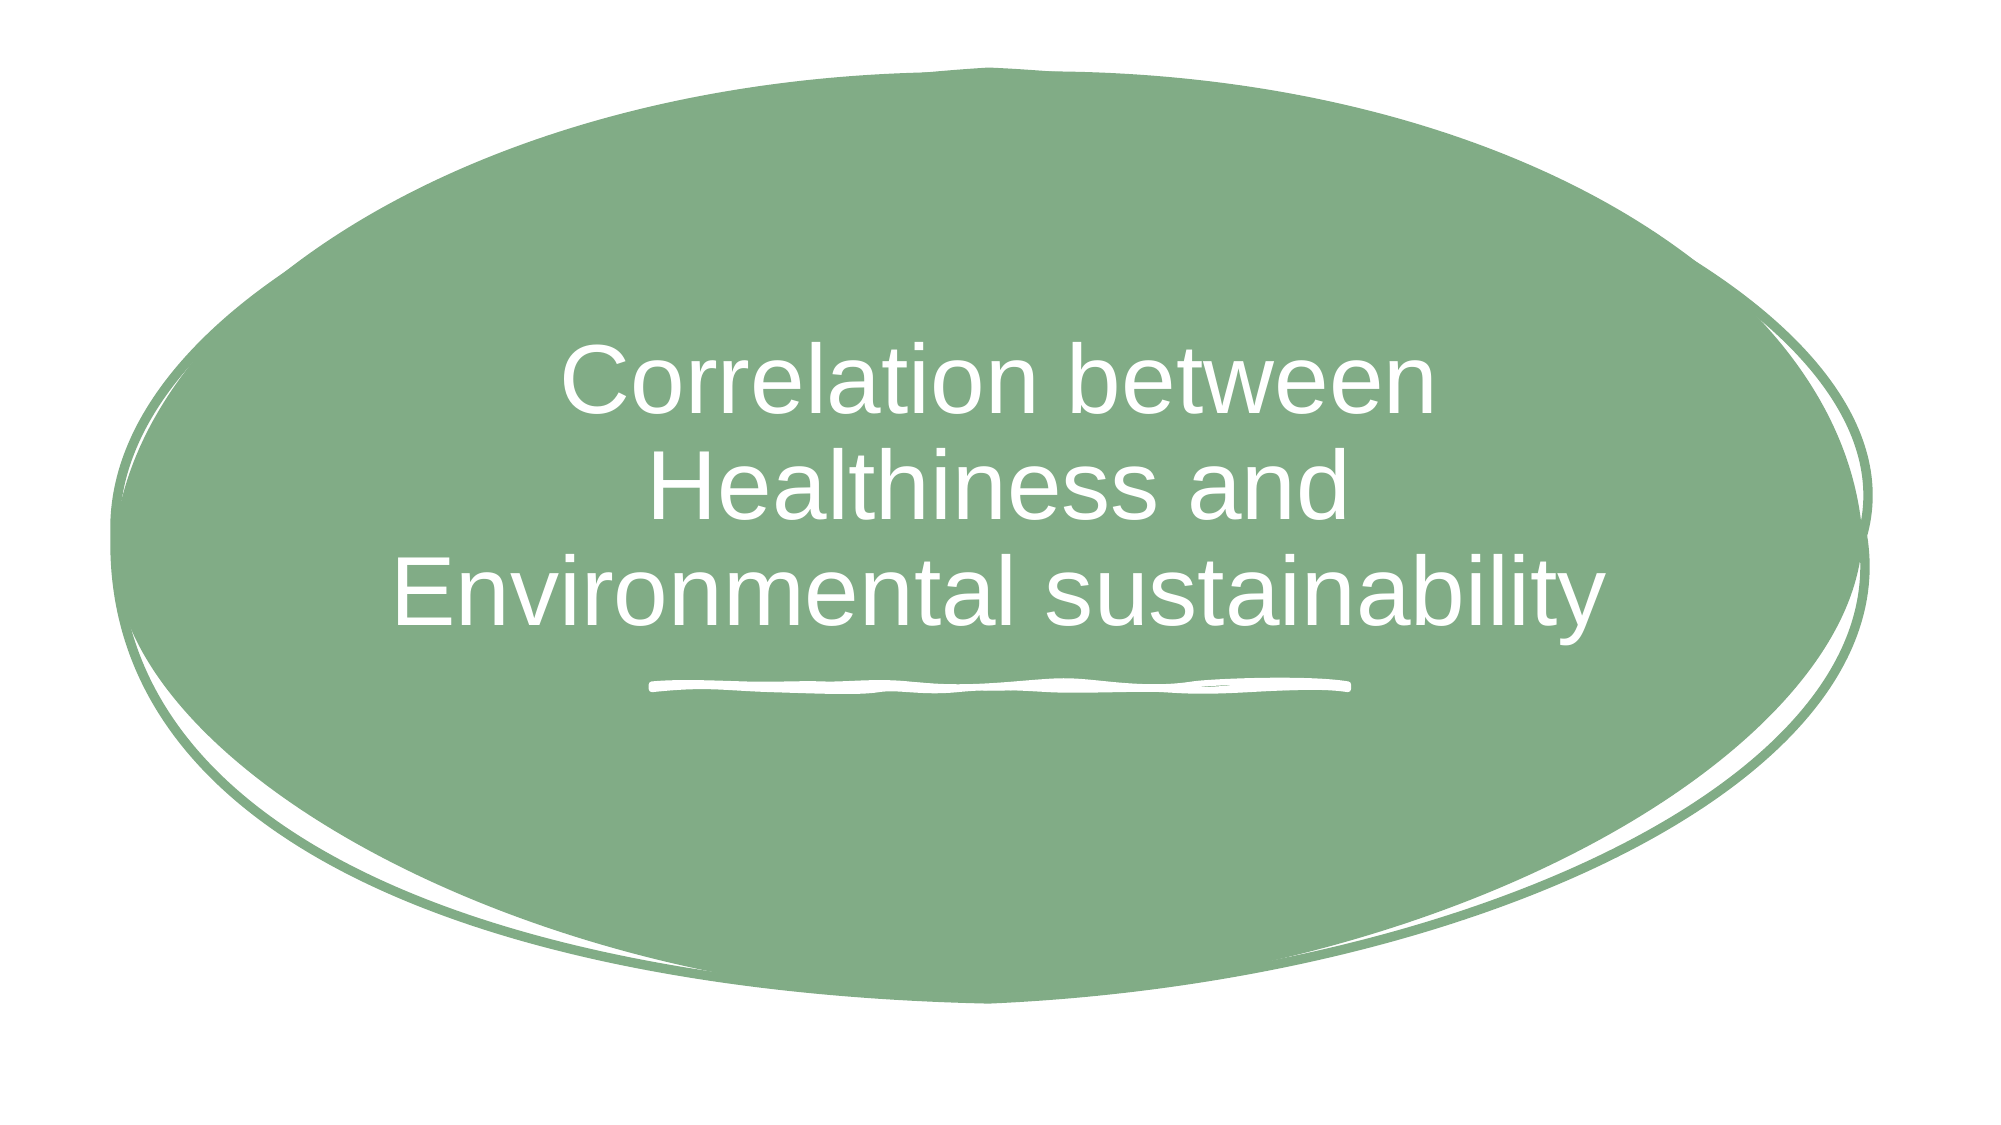

# Correlation between Healthiness and Environmental sustainability